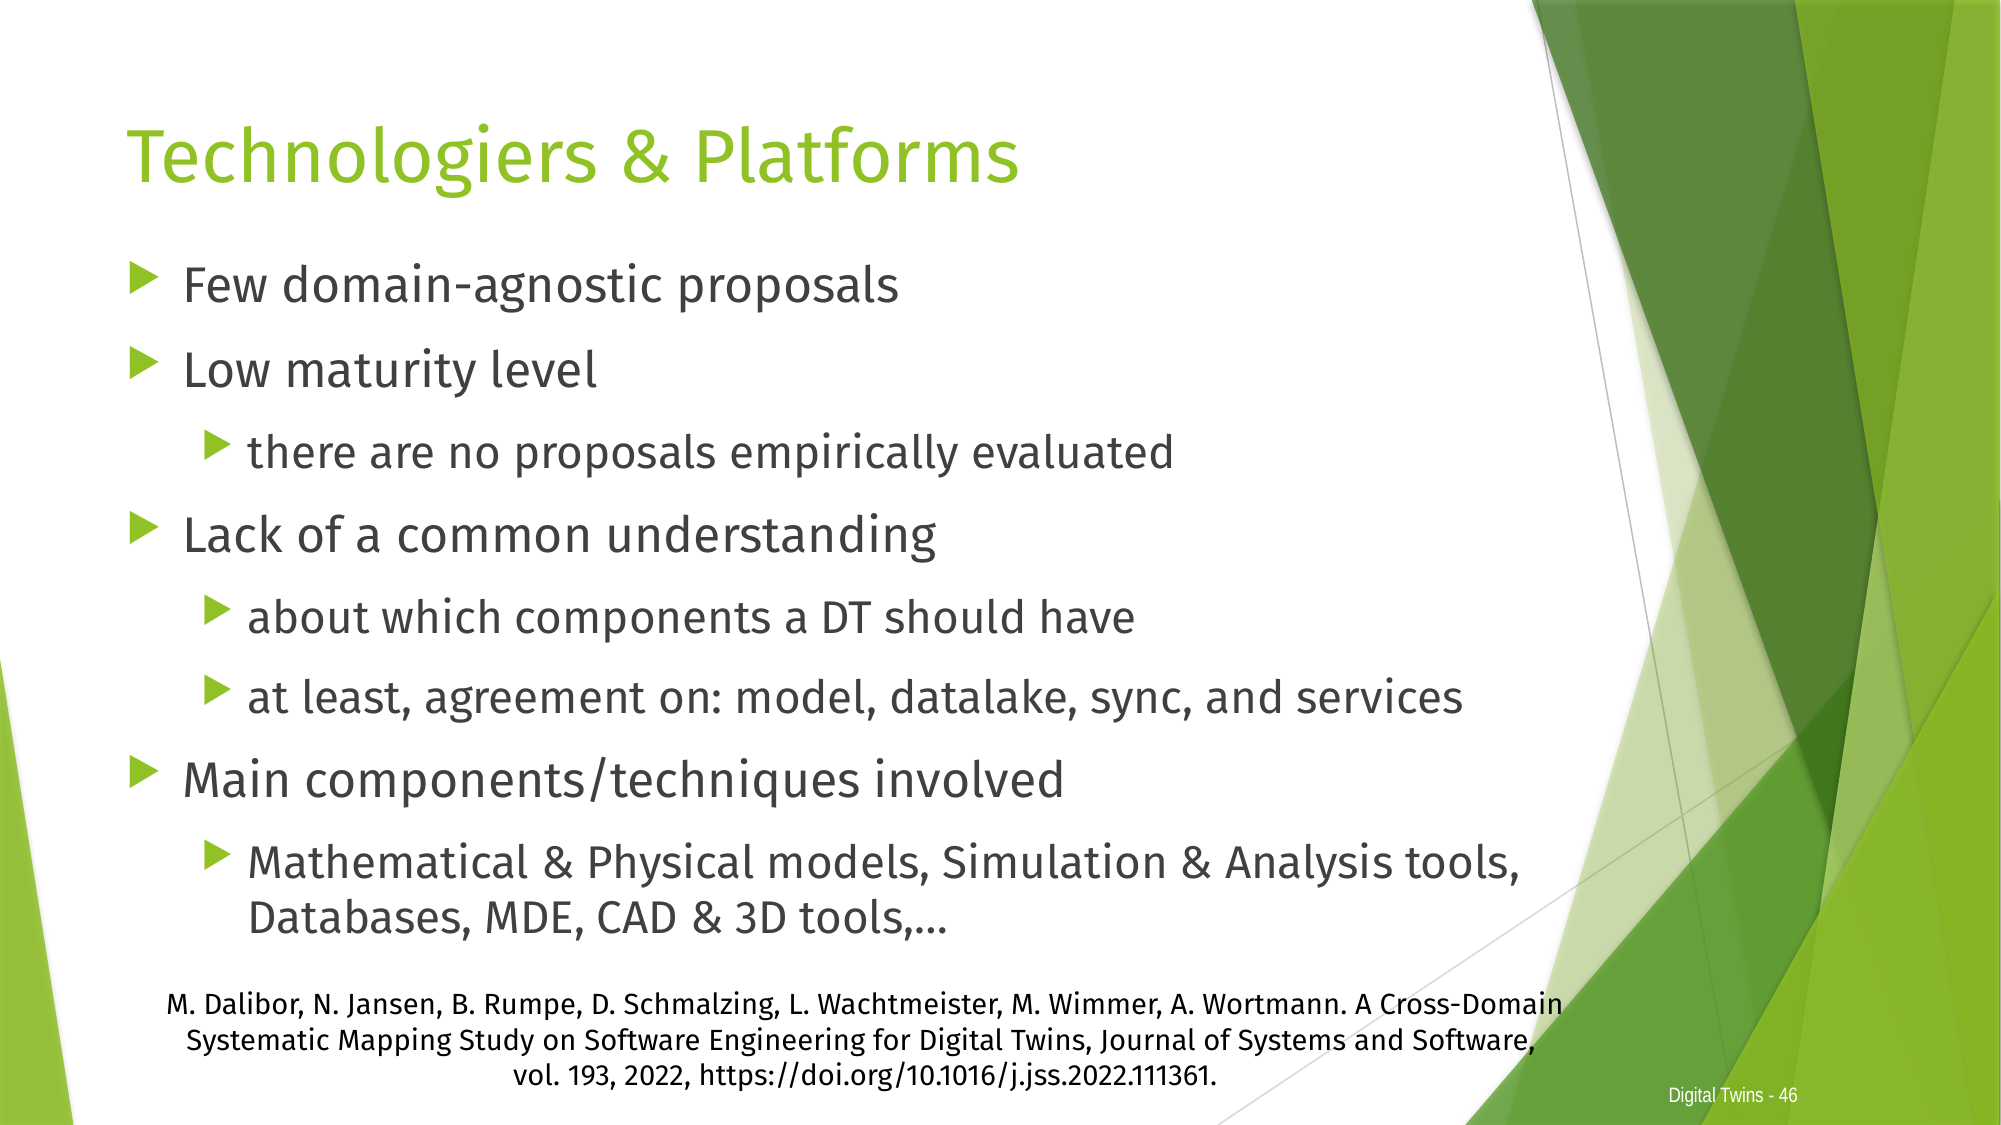

# Technologiers & Platforms
Few domain-agnostic proposals
Low maturity level
there are no proposals empirically evaluated
Lack of a common understanding
about which components a DT should have
at least, agreement on: model, datalake, sync, and services
Main components/techniques involved
Mathematical & Physical models, Simulation & Analysis tools,
Databases, MDE, CAD & 3D tools,…

M. Dalibor, N. Jansen, B. Rumpe, D. Schmalzing, L. Wachtmeister, M. Wimmer, A. Wortmann. A Cross-Domain Systematic Mapping Study on Software Engineering for Digital Twins, Journal of Systems and Software,
vol. 193, 2022, https://doi.org/10.1016/j.jss.2022.111361.
Digital Twins - 46